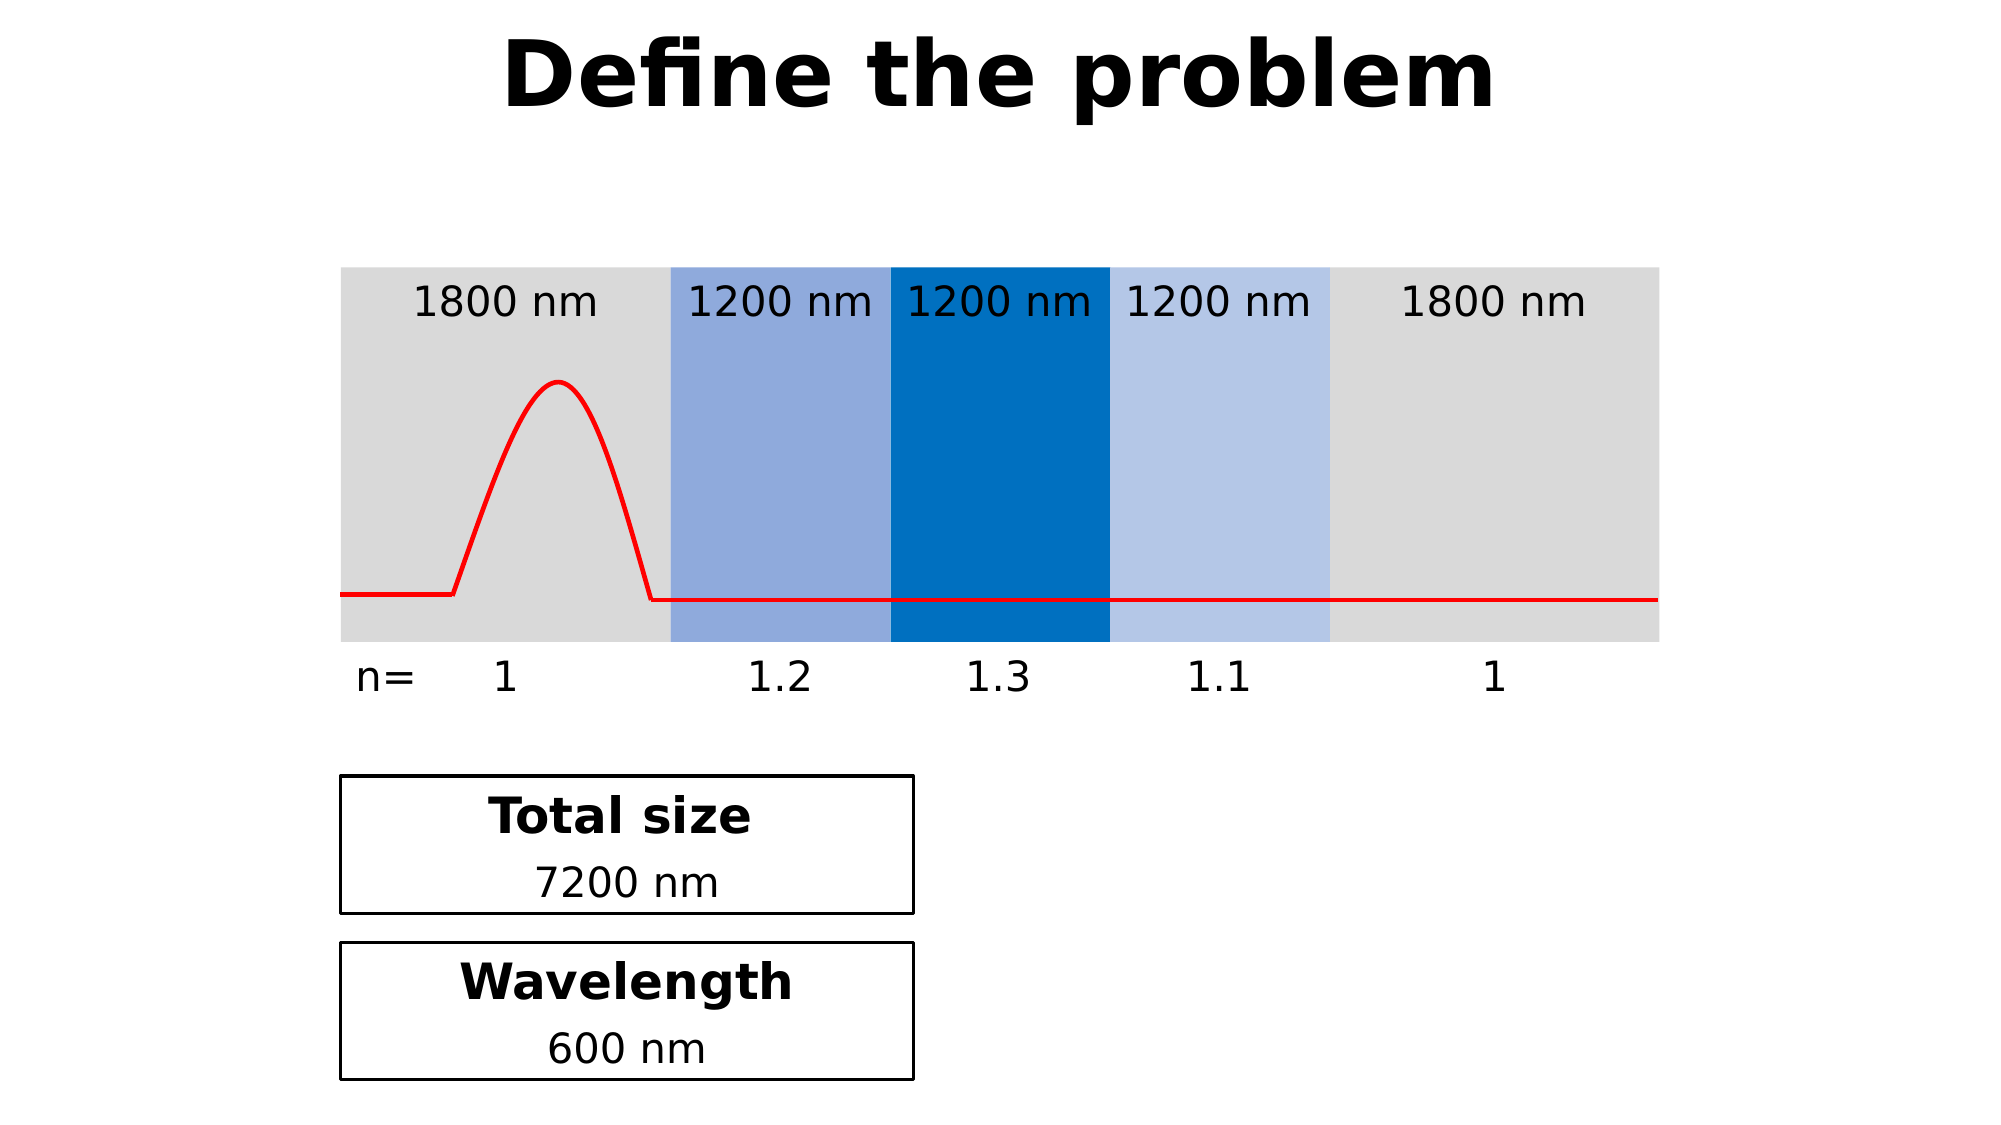

Define the problem
1800 nm

1200 nm
1200 nm

1200 nm

1800 nm

1
1.2
1.3
1.1
1
n=

Total size
7200 nm
Wavelength
600 nm